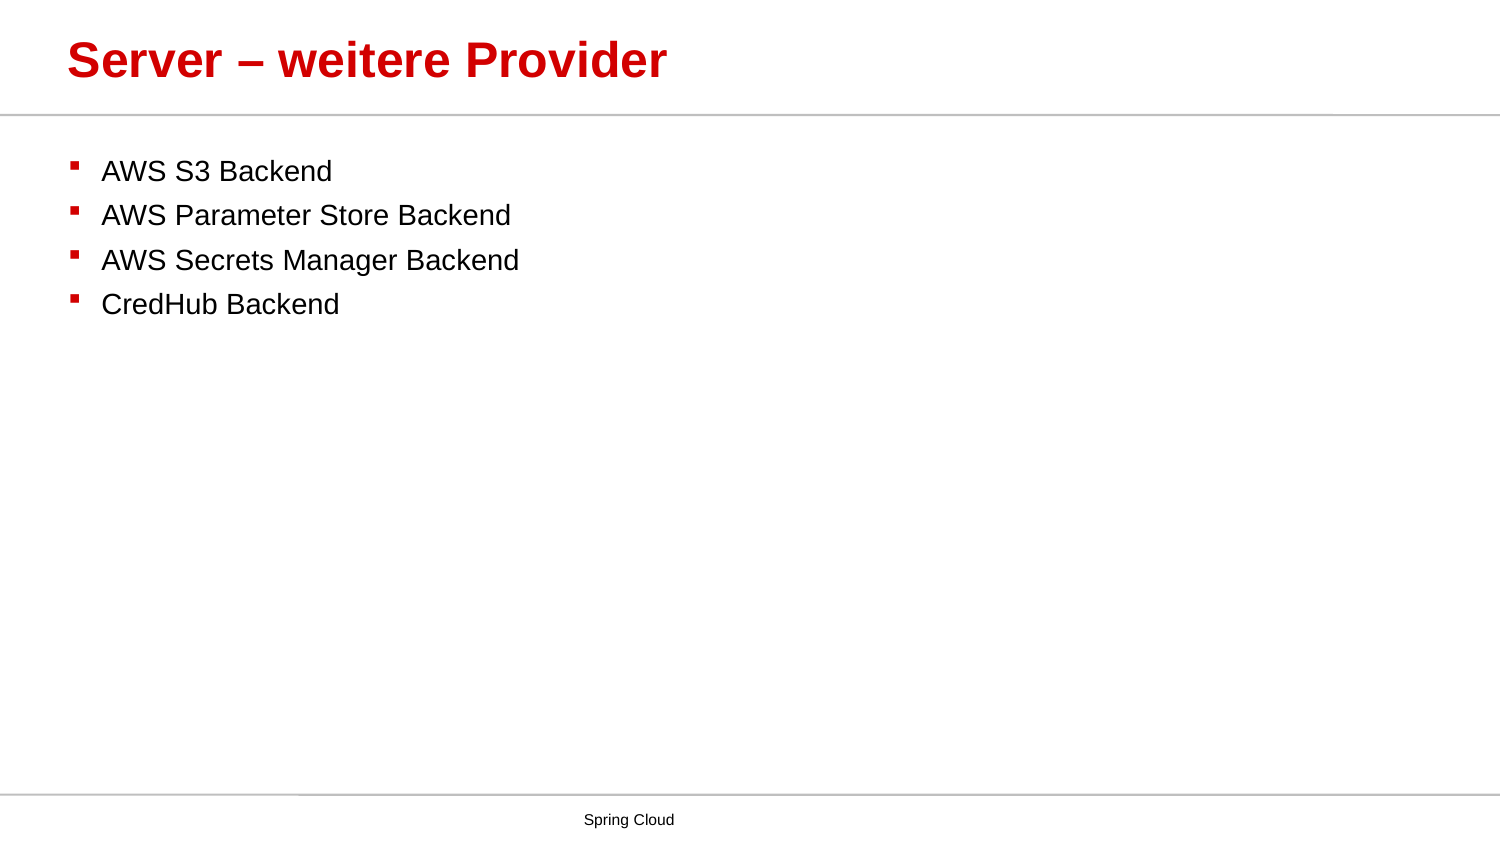

# Server – weitere Provider
AWS S3 Backend
AWS Parameter Store Backend
AWS Secrets Manager Backend
CredHub Backend
Spring Cloud